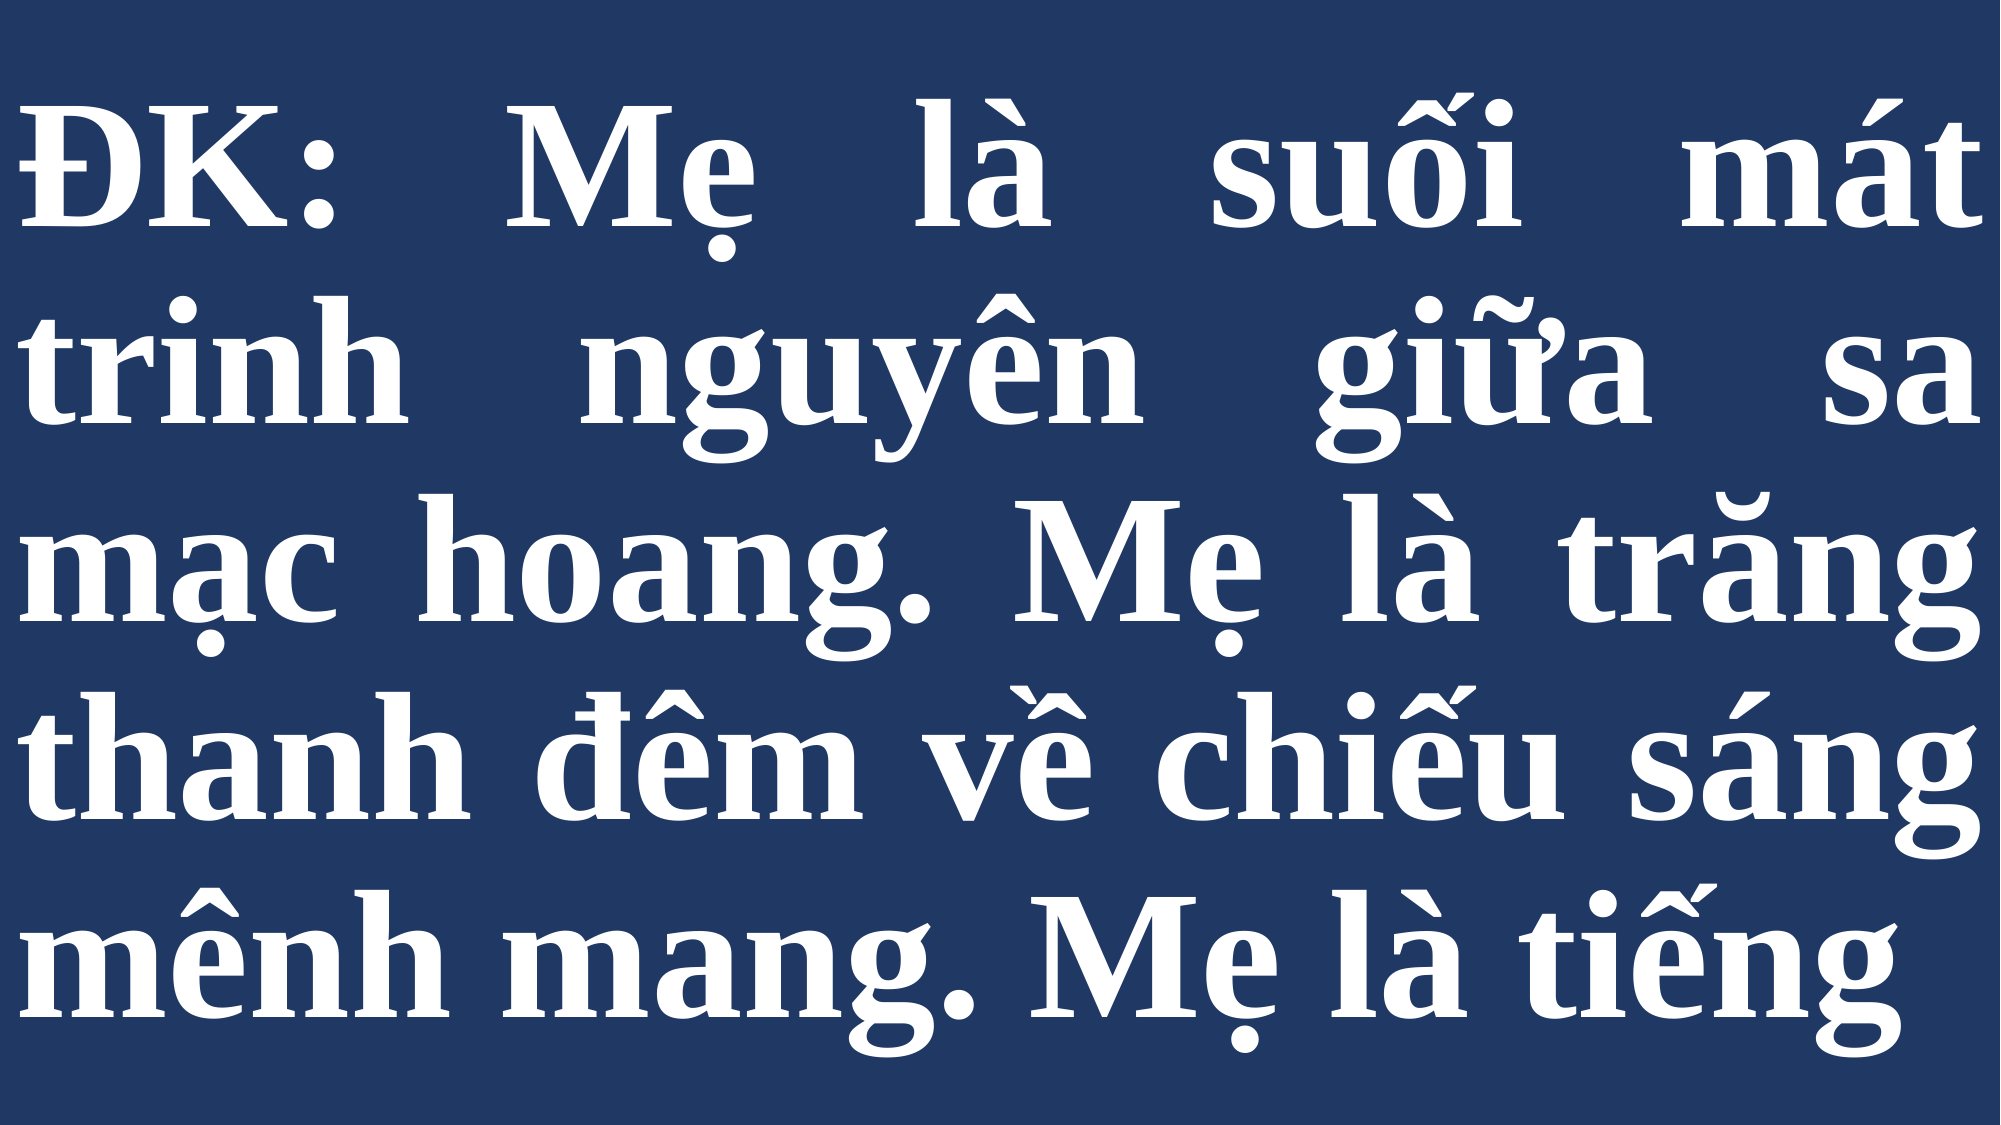

# ĐK: Mẹ là suối mát trinh nguyên giữa sa mạc hoang. Mẹ là trăng thanh đêm về chiếu sáng mênh mang. Mẹ là tiếng